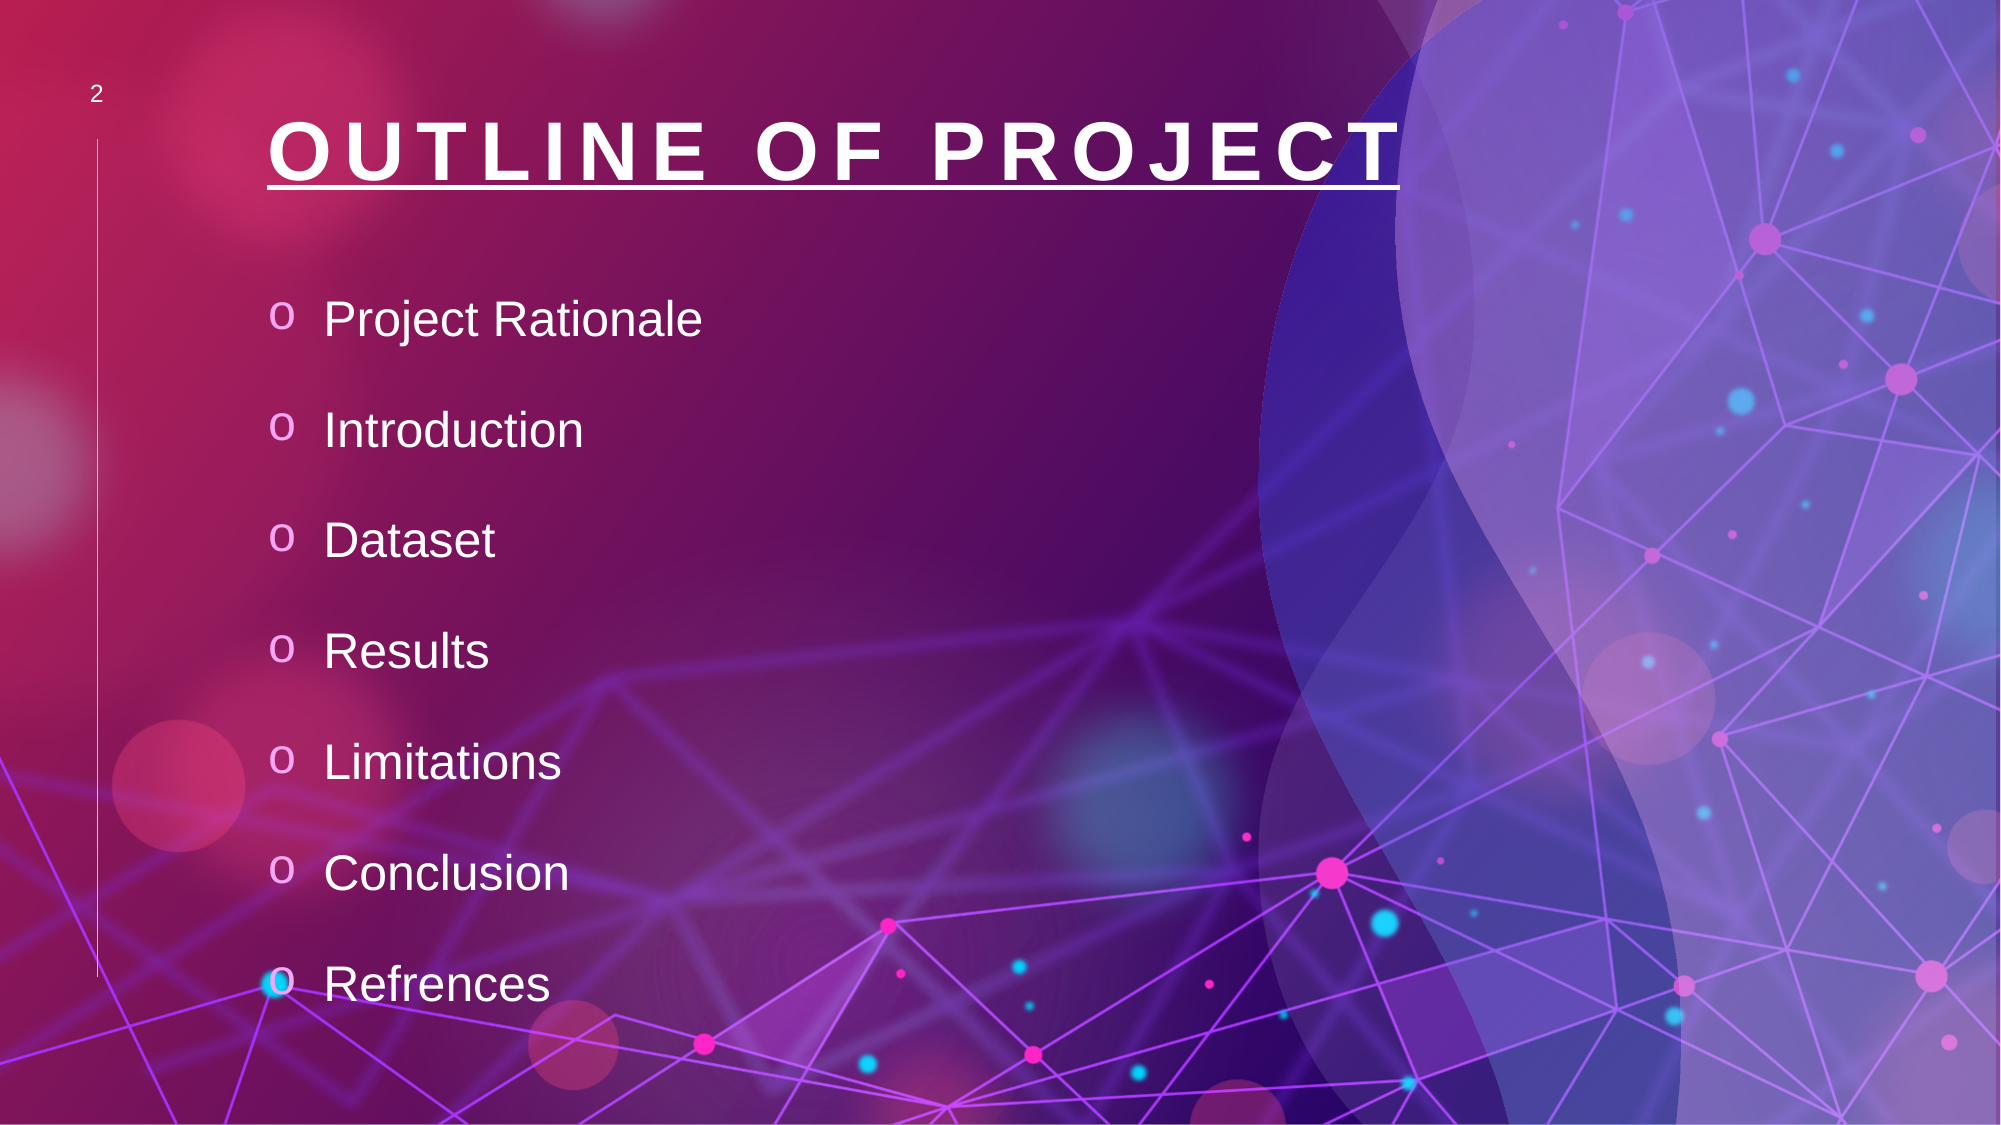

# Outline of project
2
Project Rationale
Introduction
Dataset
Results
Limitations
Conclusion
Refrences